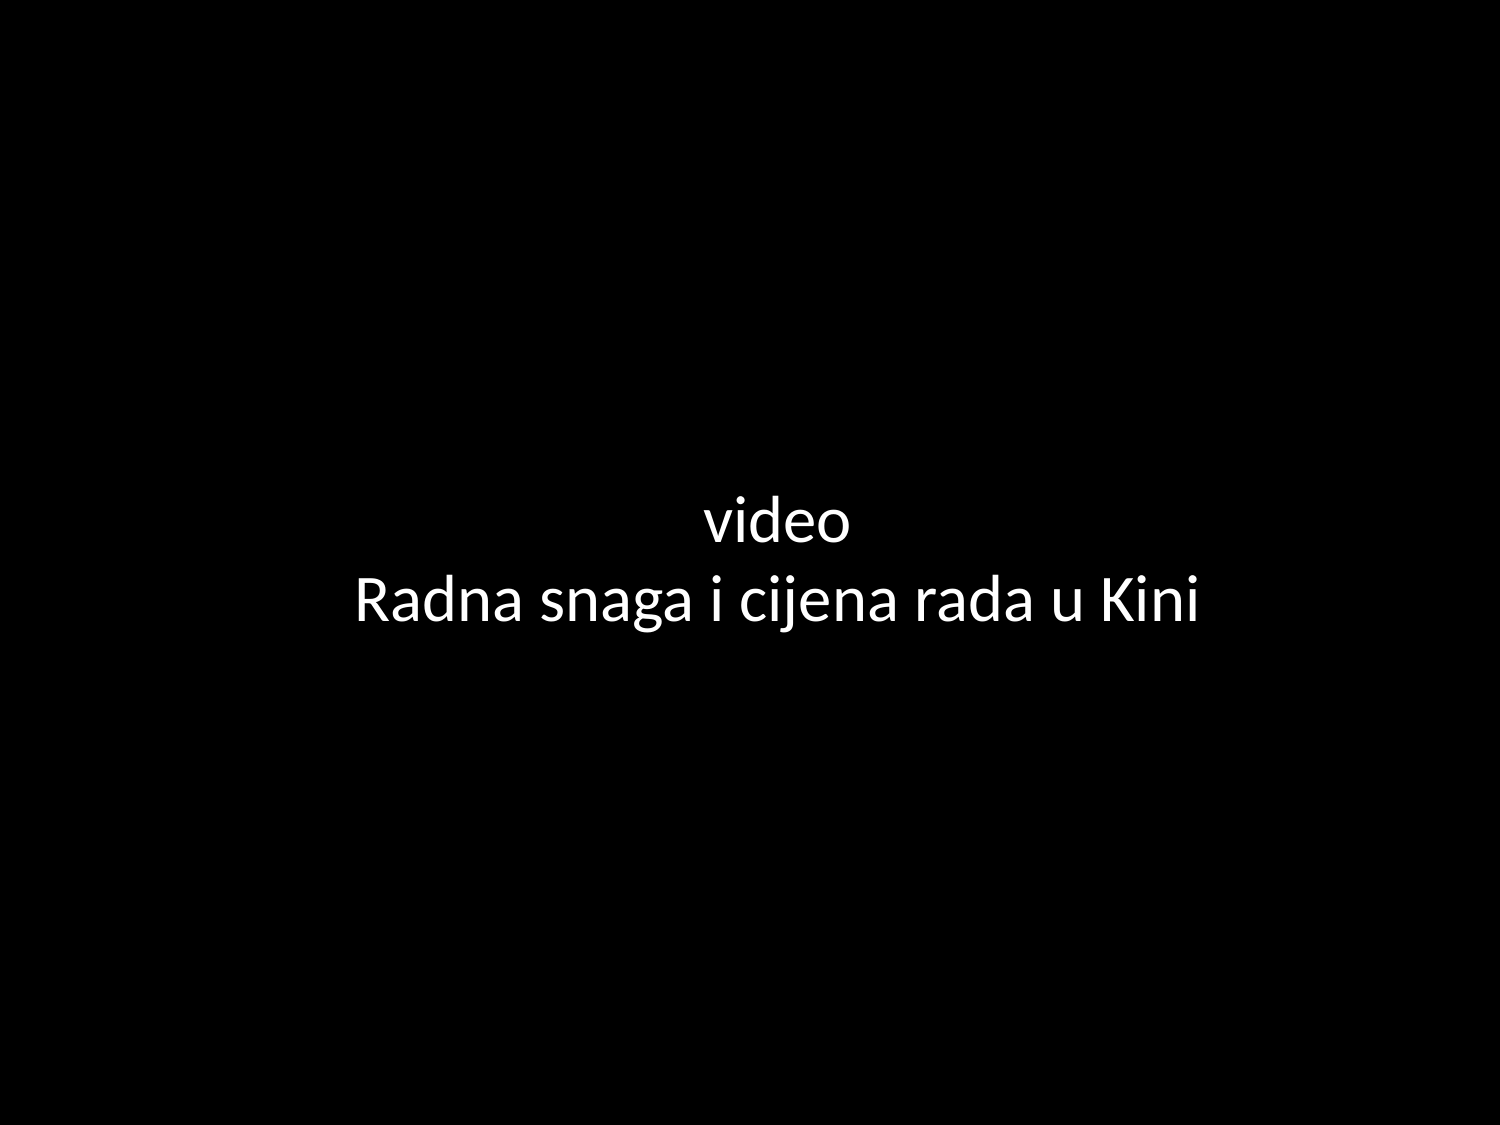

video
Radna snaga i cijena rada u Kini